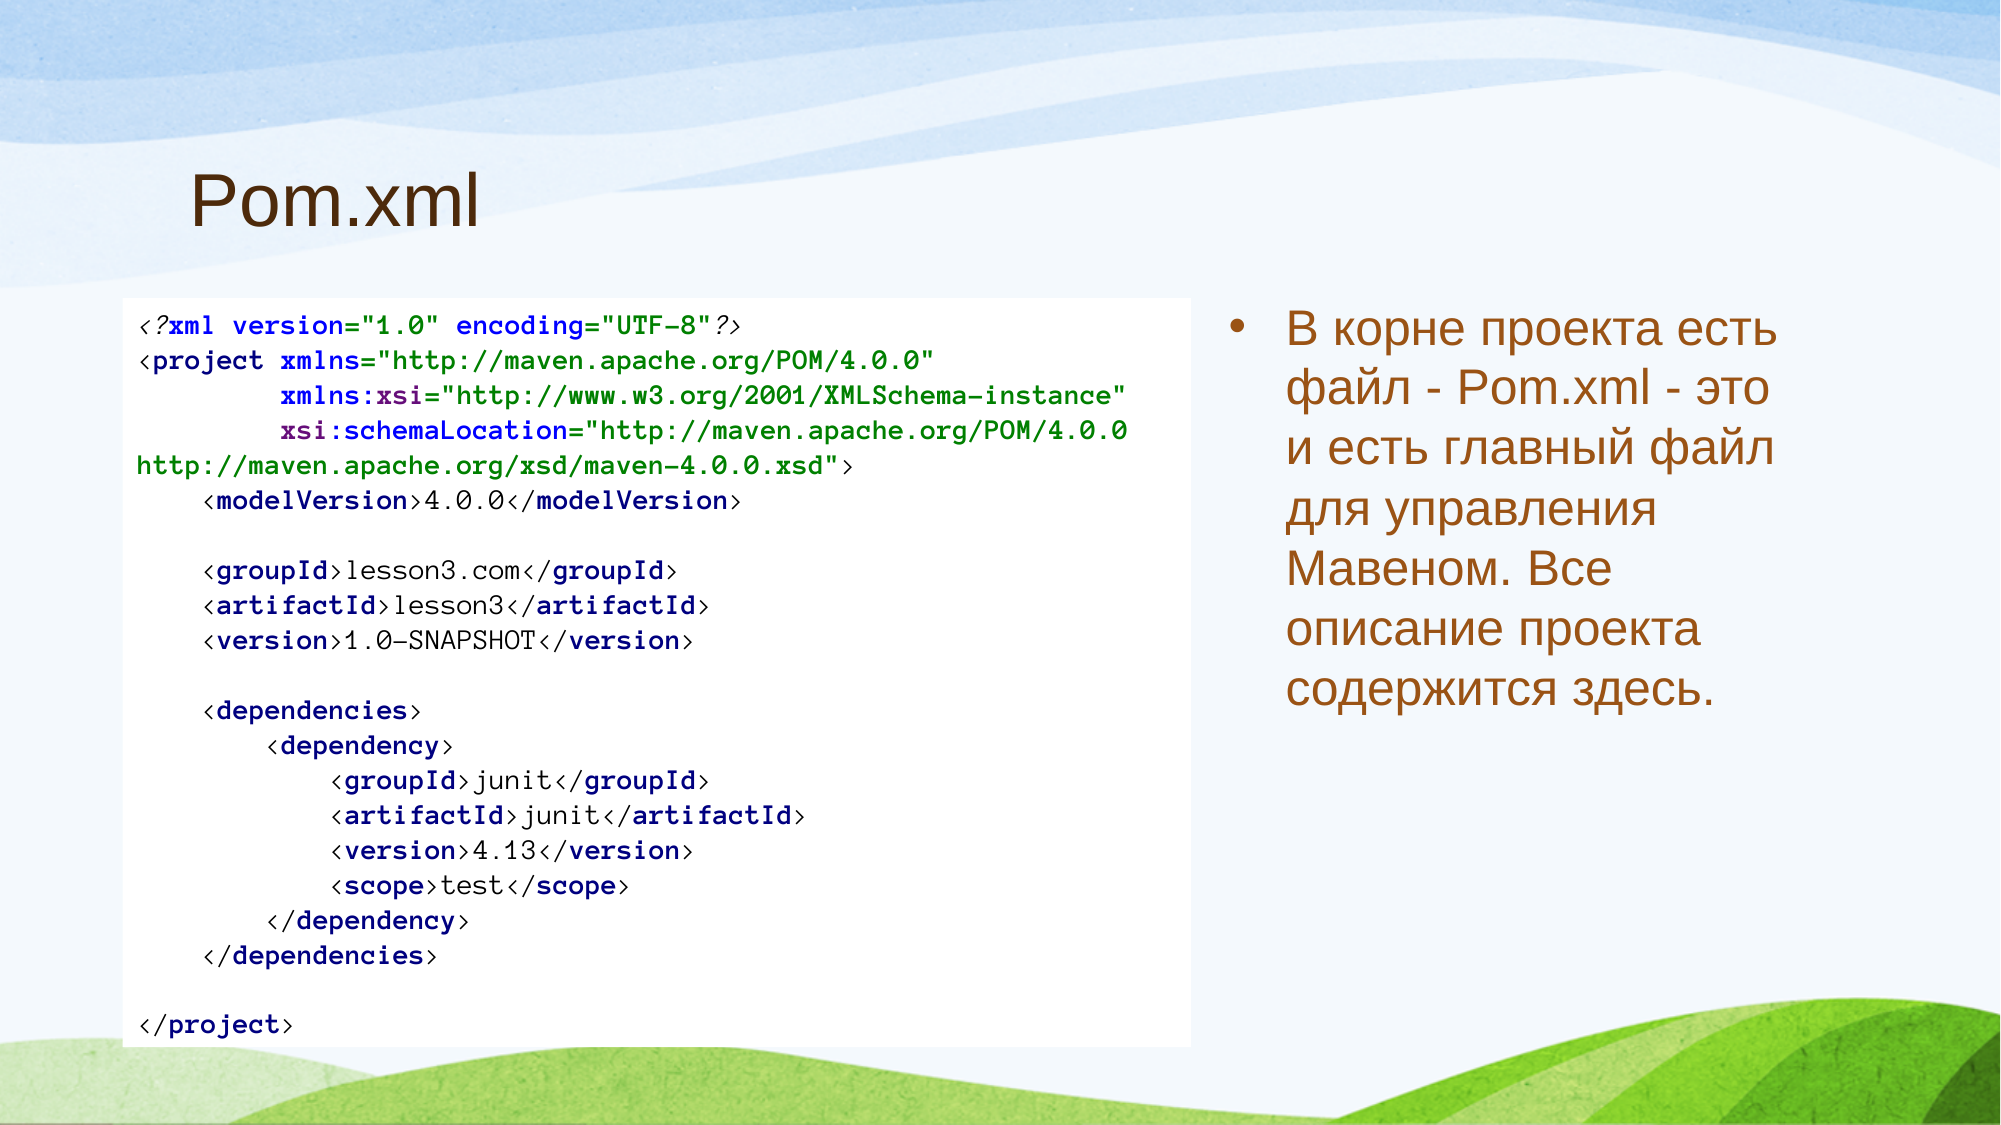

# Pom.xml
В корне проекта есть файл - Pom.xml - это и есть главный файл для управления Мавеном. Все описание проекта содержится здесь.
<?xml version="1.0" encoding="UTF-8"?>
<project xmlns="http://maven.apache.org/POM/4.0.0"
         xmlns:xsi="http://www.w3.org/2001/XMLSchema-instance"
         xsi:schemaLocation="http://maven.apache.org/POM/4.0.0 http://maven.apache.org/xsd/maven-4.0.0.xsd">
    <modelVersion>4.0.0</modelVersion>
    <groupId>lesson3.com</groupId>
    <artifactId>lesson3</artifactId>
    <version>1.0-SNAPSHOT</version>
    <dependencies>
        <dependency>
            <groupId>junit</groupId>
            <artifactId>junit</artifactId>
            <version>4.13</version>
            <scope>test</scope>
        </dependency>
    </dependencies>
</project>